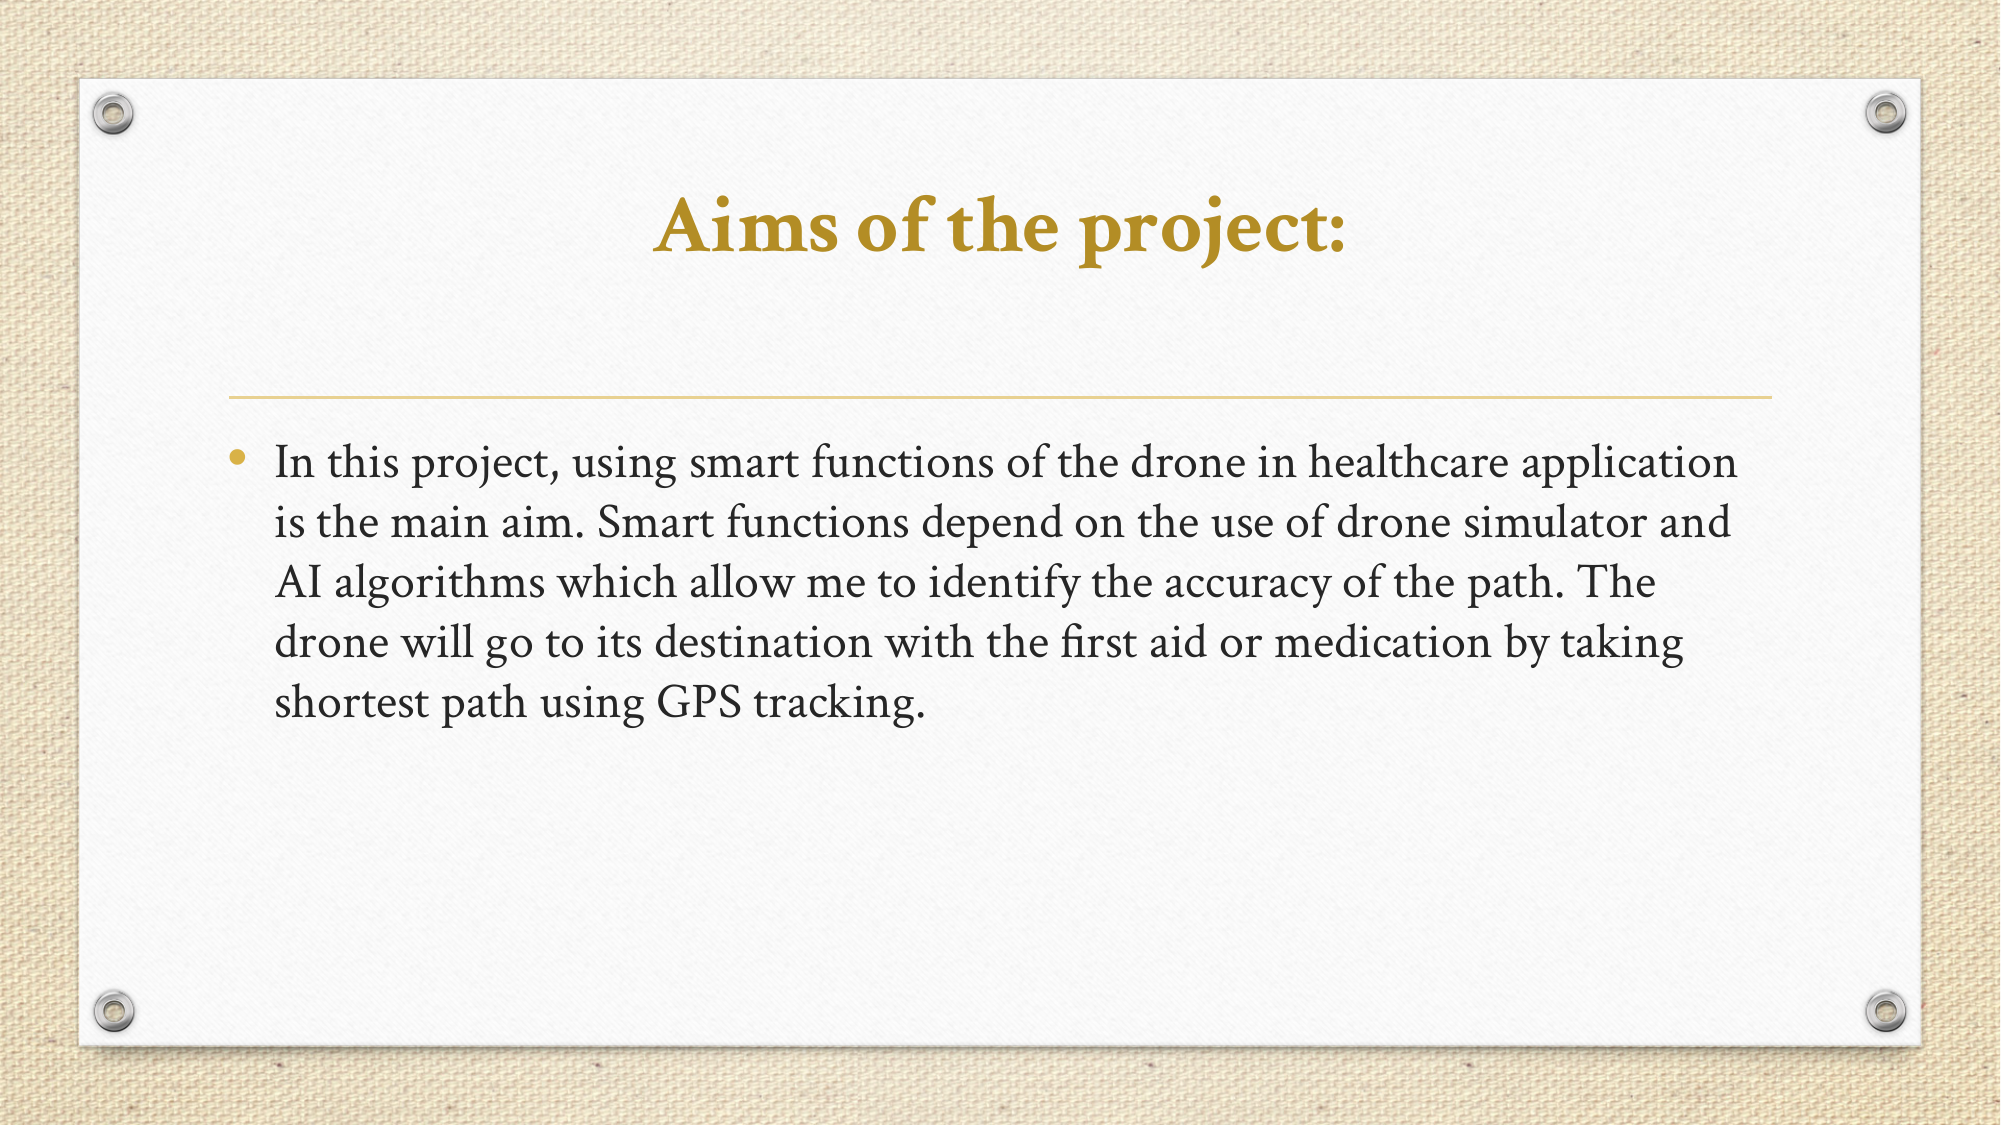

# Aims of the project:
In this project, using smart functions of the drone in healthcare application is the main aim. Smart functions depend on the use of drone simulator and AI algorithms which allow me to identify the accuracy of the path. The drone will go to its destination with the first aid or medication by taking shortest path using GPS tracking.